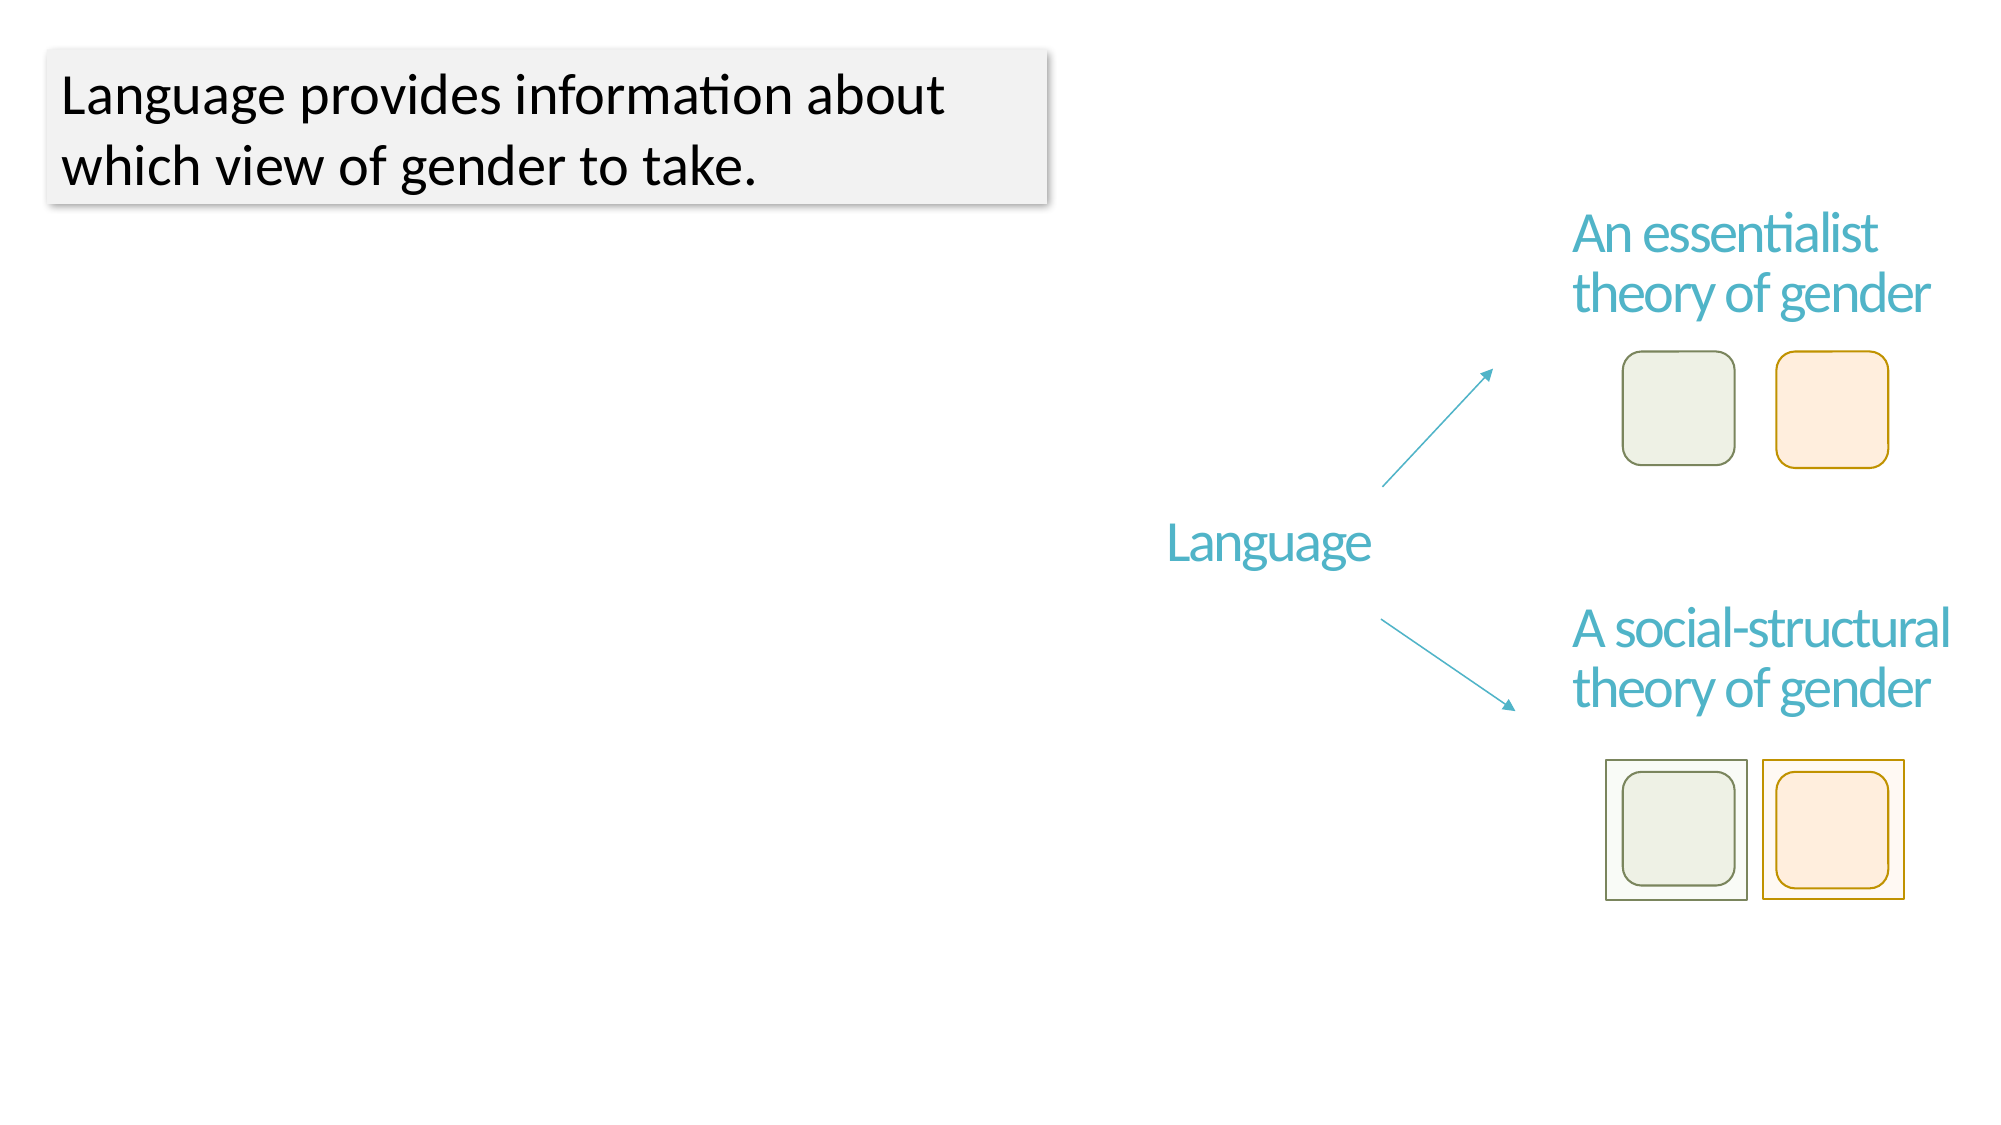

Language provides information about which view of gender to take.
An essentialist
theory of gender

Language
# A social-structural theory of gender